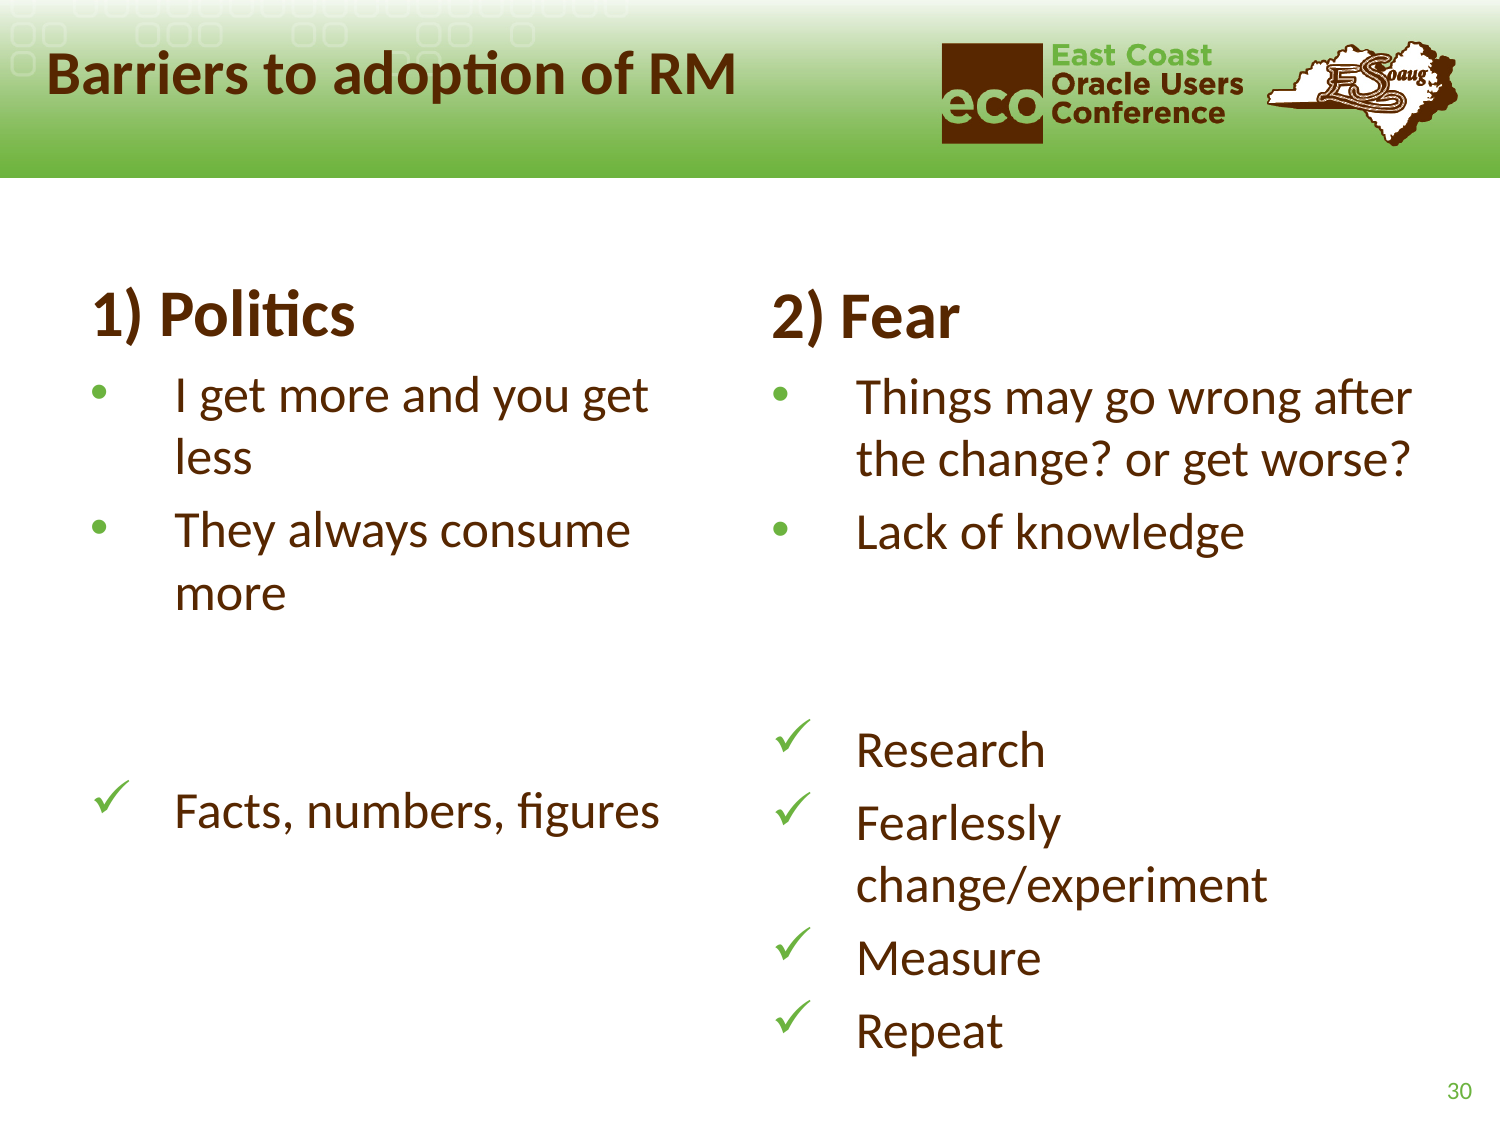

# Barriers to adoption of RM
1) Politics
I get more and you get less
They always consume more

Facts, numbers, figures
2) Fear
Things may go wrong after the change? or get worse?
Lack of knowledge

Research
Fearlessly change/experiment
Measure
Repeat

30